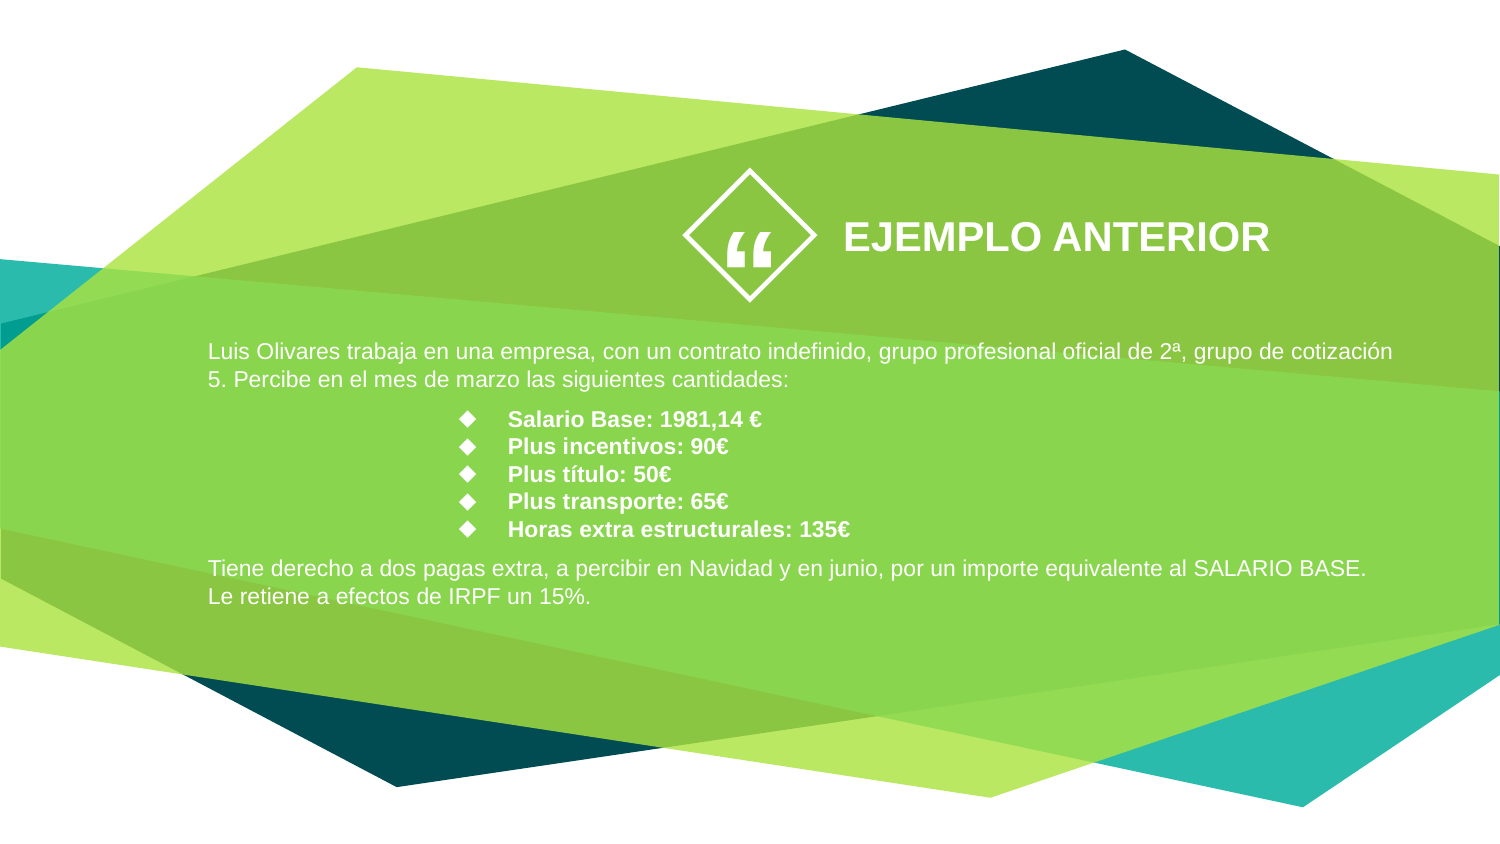

EJEMPLO ANTERIOR
Luis Olivares trabaja en una empresa, con un contrato indefinido, grupo profesional oficial de 2ª, grupo de cotización 5. Percibe en el mes de marzo las siguientes cantidades:
Salario Base: 1981,14 €
Plus incentivos: 90€
Plus título: 50€
Plus transporte: 65€
Horas extra estructurales: 135€
Tiene derecho a dos pagas extra, a percibir en Navidad y en junio, por un importe equivalente al SALARIO BASE. Le retiene a efectos de IRPF un 15%.
5